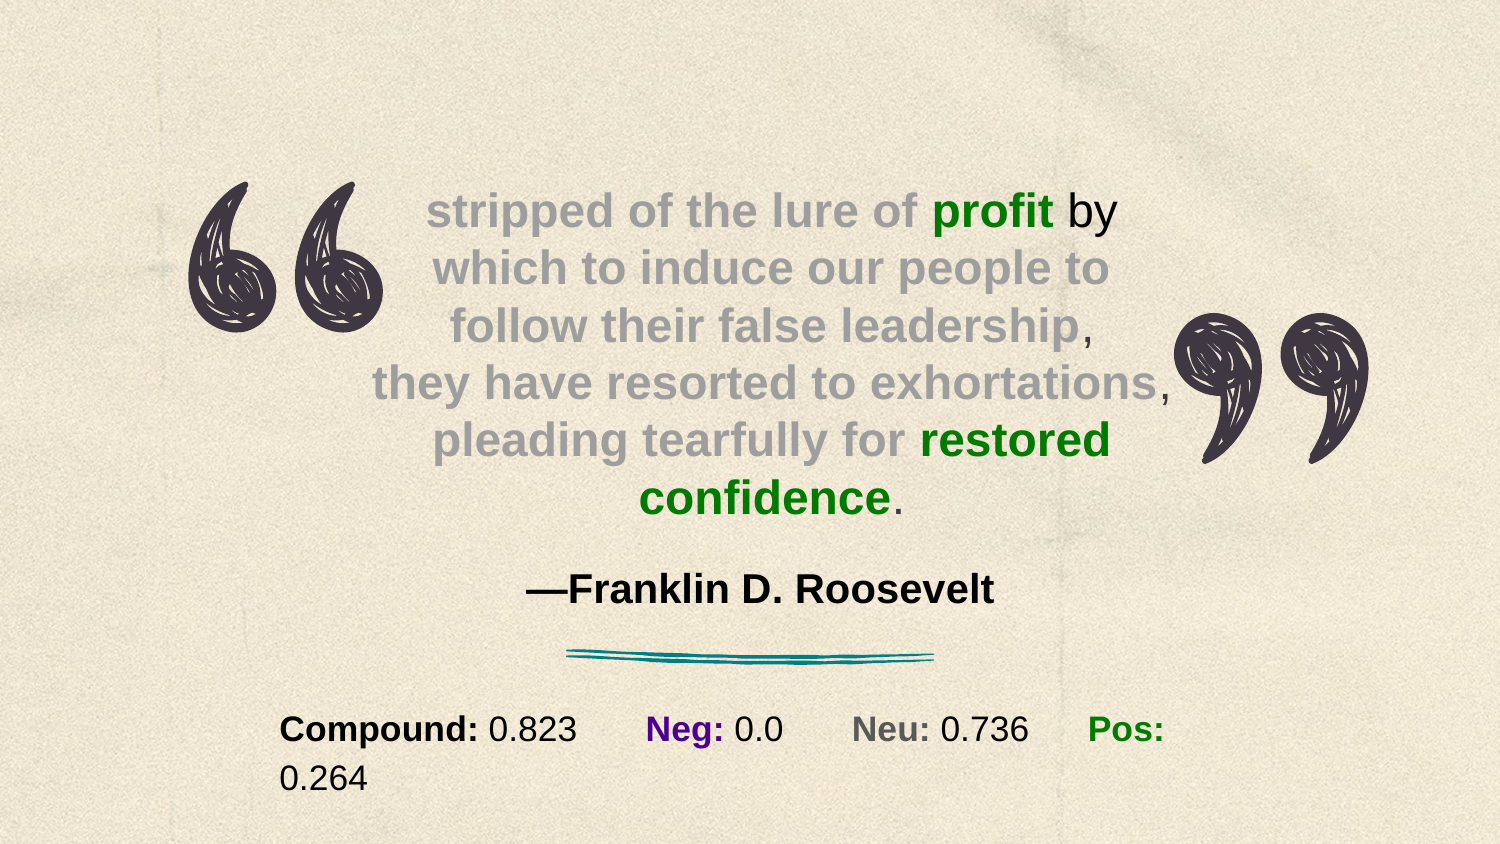

stripped of the lure of profit by which to induce our people to follow their false leadership,
they have resorted to exhortations, pleading tearfully for restored confidence.

# —Franklin D. Roosevelt

Compound: 0.823       Neg: 0.0       Neu: 0.736      Pos: 0.264